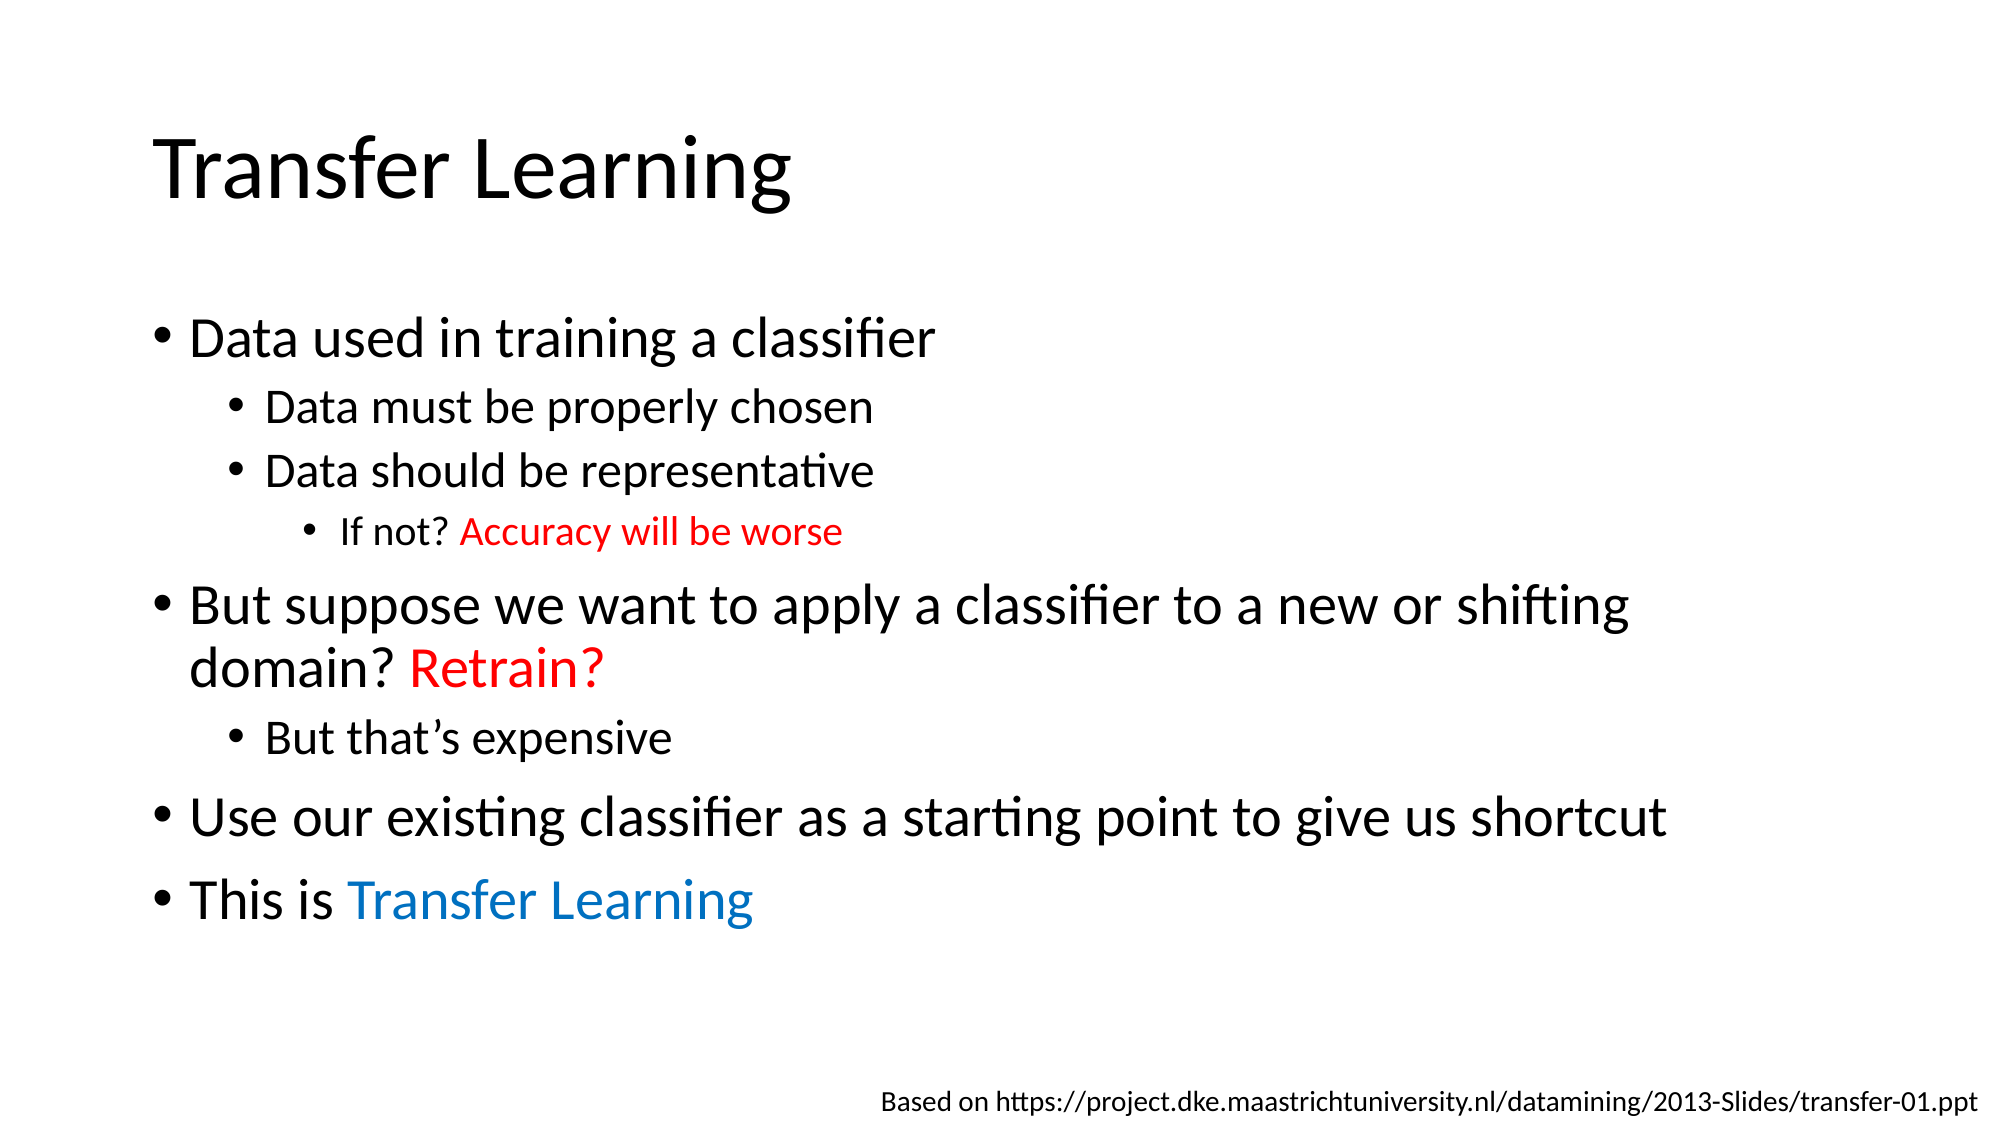

# Transfer Learning
Data used in training a classifier
Data must be properly chosen
Data should be representative
If not? Accuracy will be worse
But suppose we want to apply a classifier to a new or shifting domain? Retrain?
But that’s expensive
Use our existing classifier as a starting point to give us shortcut
This is Transfer Learning
Based on https://project.dke.maastrichtuniversity.nl/datamining/2013-Slides/transfer-01.ppt